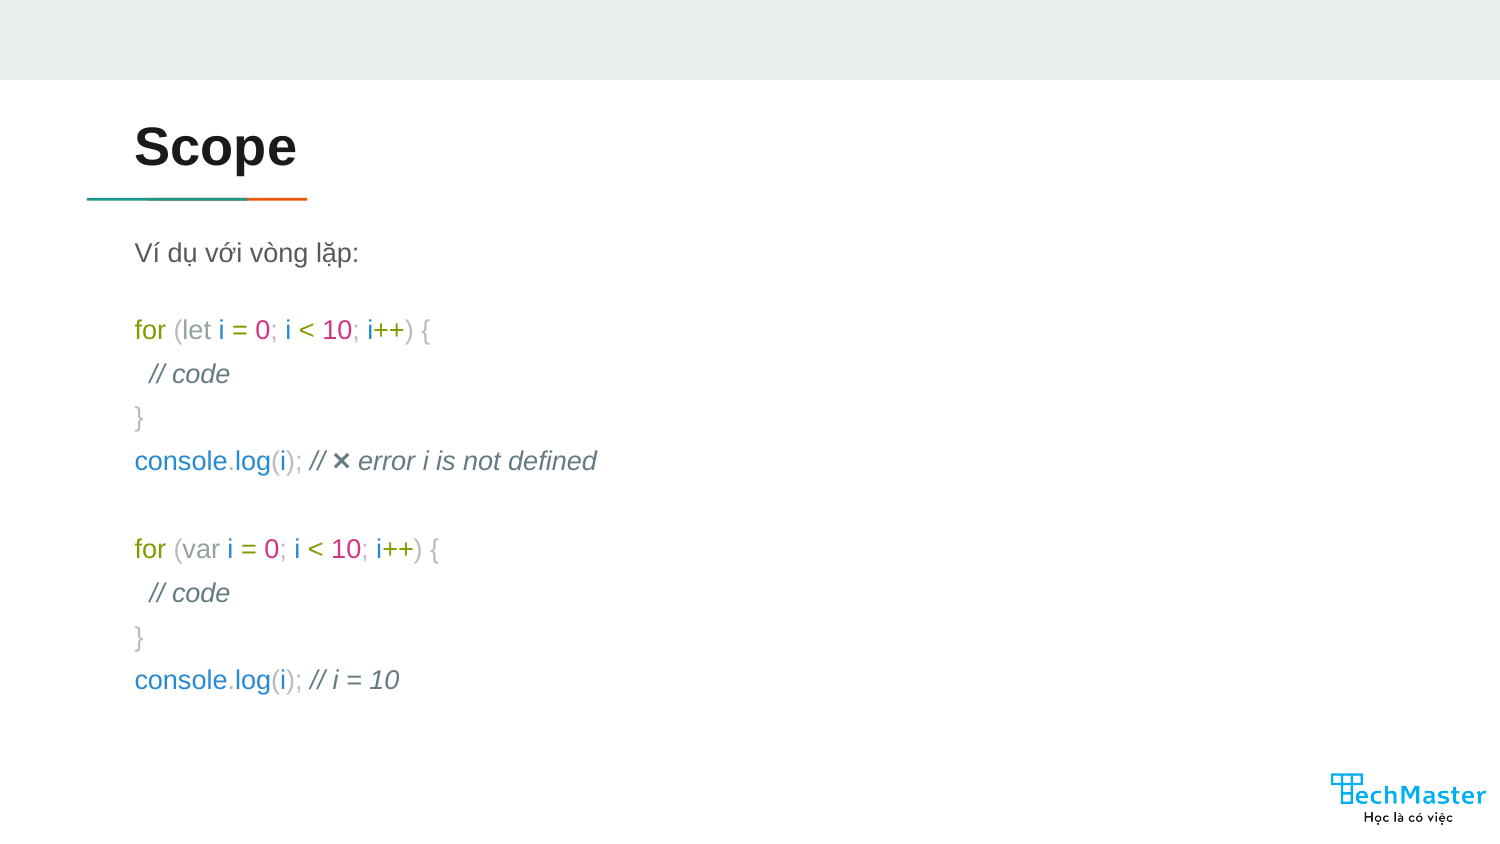

# Scope
Ví dụ với vòng lặp:
for (let i = 0; i < 10; i++) {
  // code
}
console.log(i); // ❌ error i is not defined

for (var i = 0; i < 10; i++) {
  // code
}
console.log(i); // i = 10